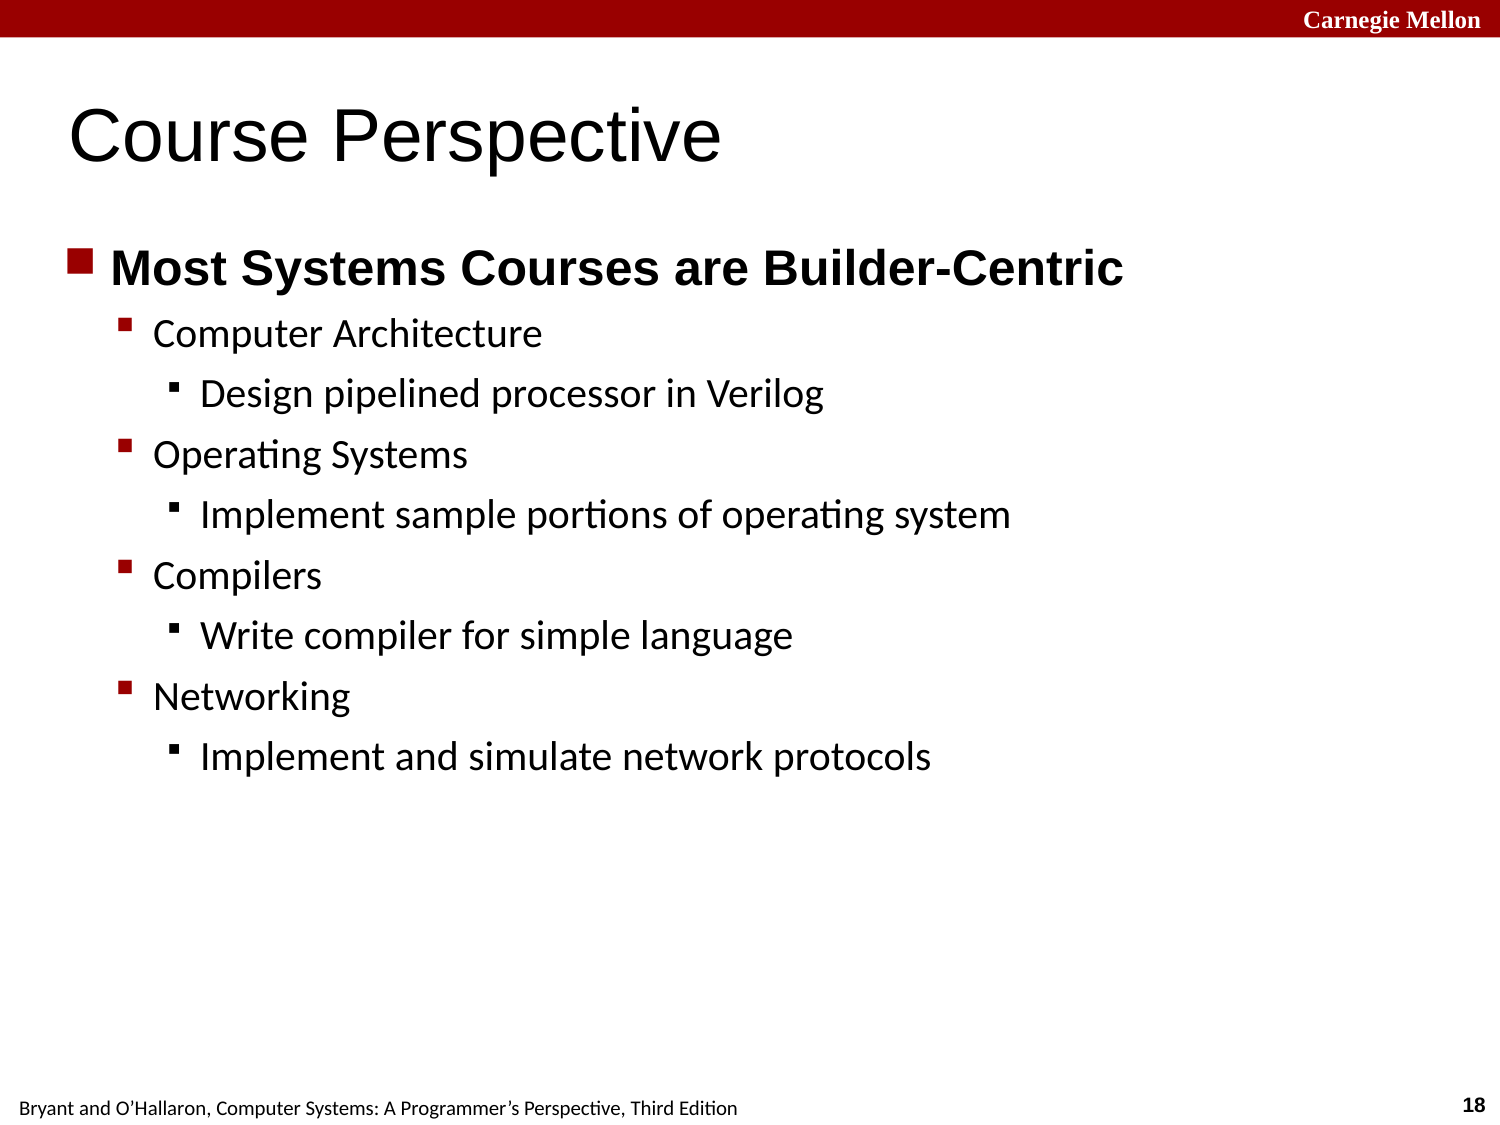

# Course Perspective
Most Systems Courses are Builder-Centric
Computer Architecture
Design pipelined processor in Verilog
Operating Systems
Implement sample portions of operating system
Compilers
Write compiler for simple language
Networking
Implement and simulate network protocols